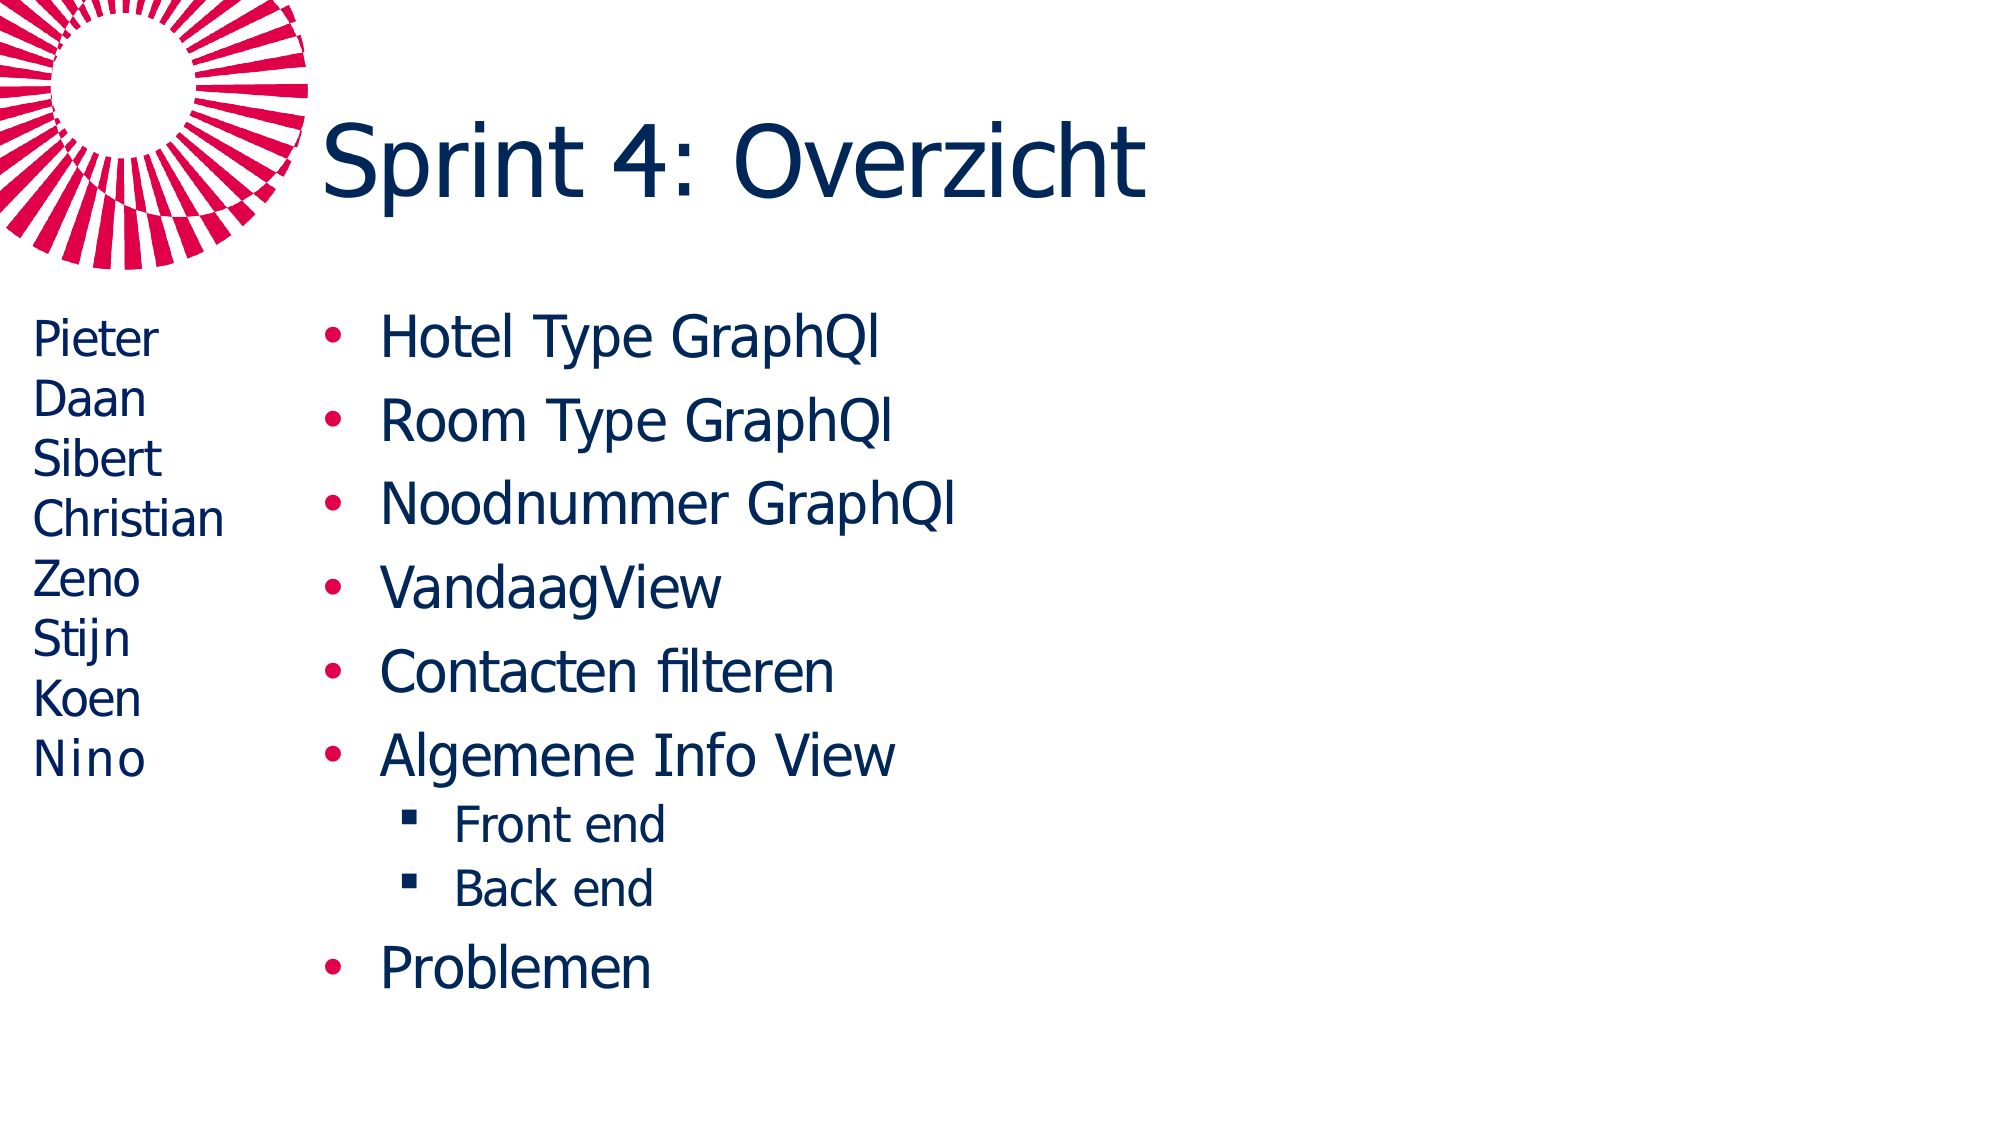

# Sprint 4: Overzicht
Pieter
Daan
Sibert
Christian
Zeno
Stijn
Koen
Nino
Hotel Type GraphQl
Room Type GraphQl
Noodnummer GraphQl
VandaagView
Contacten filteren
Algemene Info View
Front end
Back end
Problemen